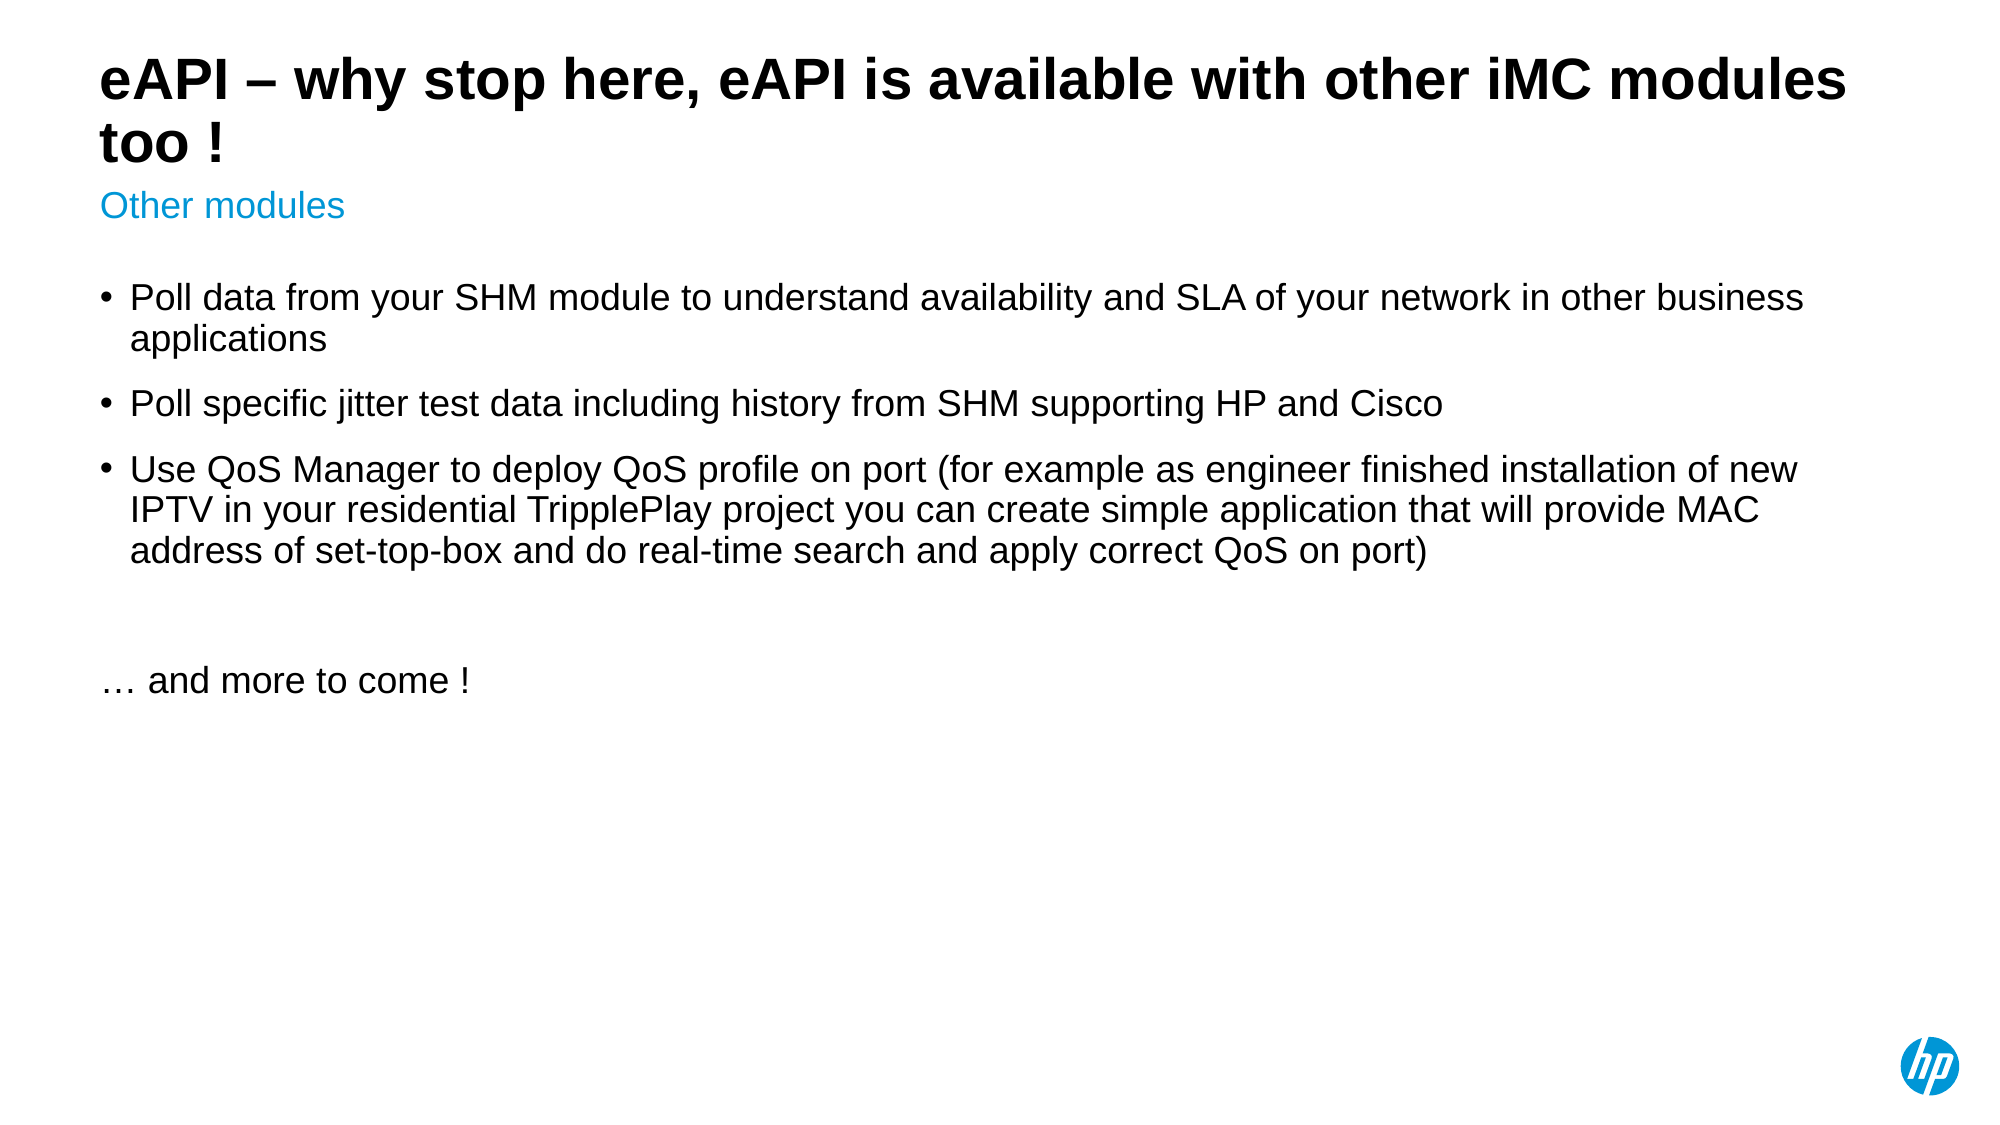

# eAPI – why stop here, eAPI is available with other iMC modules too !
Other modules
Poll data from your SHM module to understand availability and SLA of your network in other business applications
Poll specific jitter test data including history from SHM supporting HP and Cisco
Use QoS Manager to deploy QoS profile on port (for example as engineer finished installation of new IPTV in your residential TripplePlay project you can create simple application that will provide MAC address of set-top-box and do real-time search and apply correct QoS on port)

… and more to come !